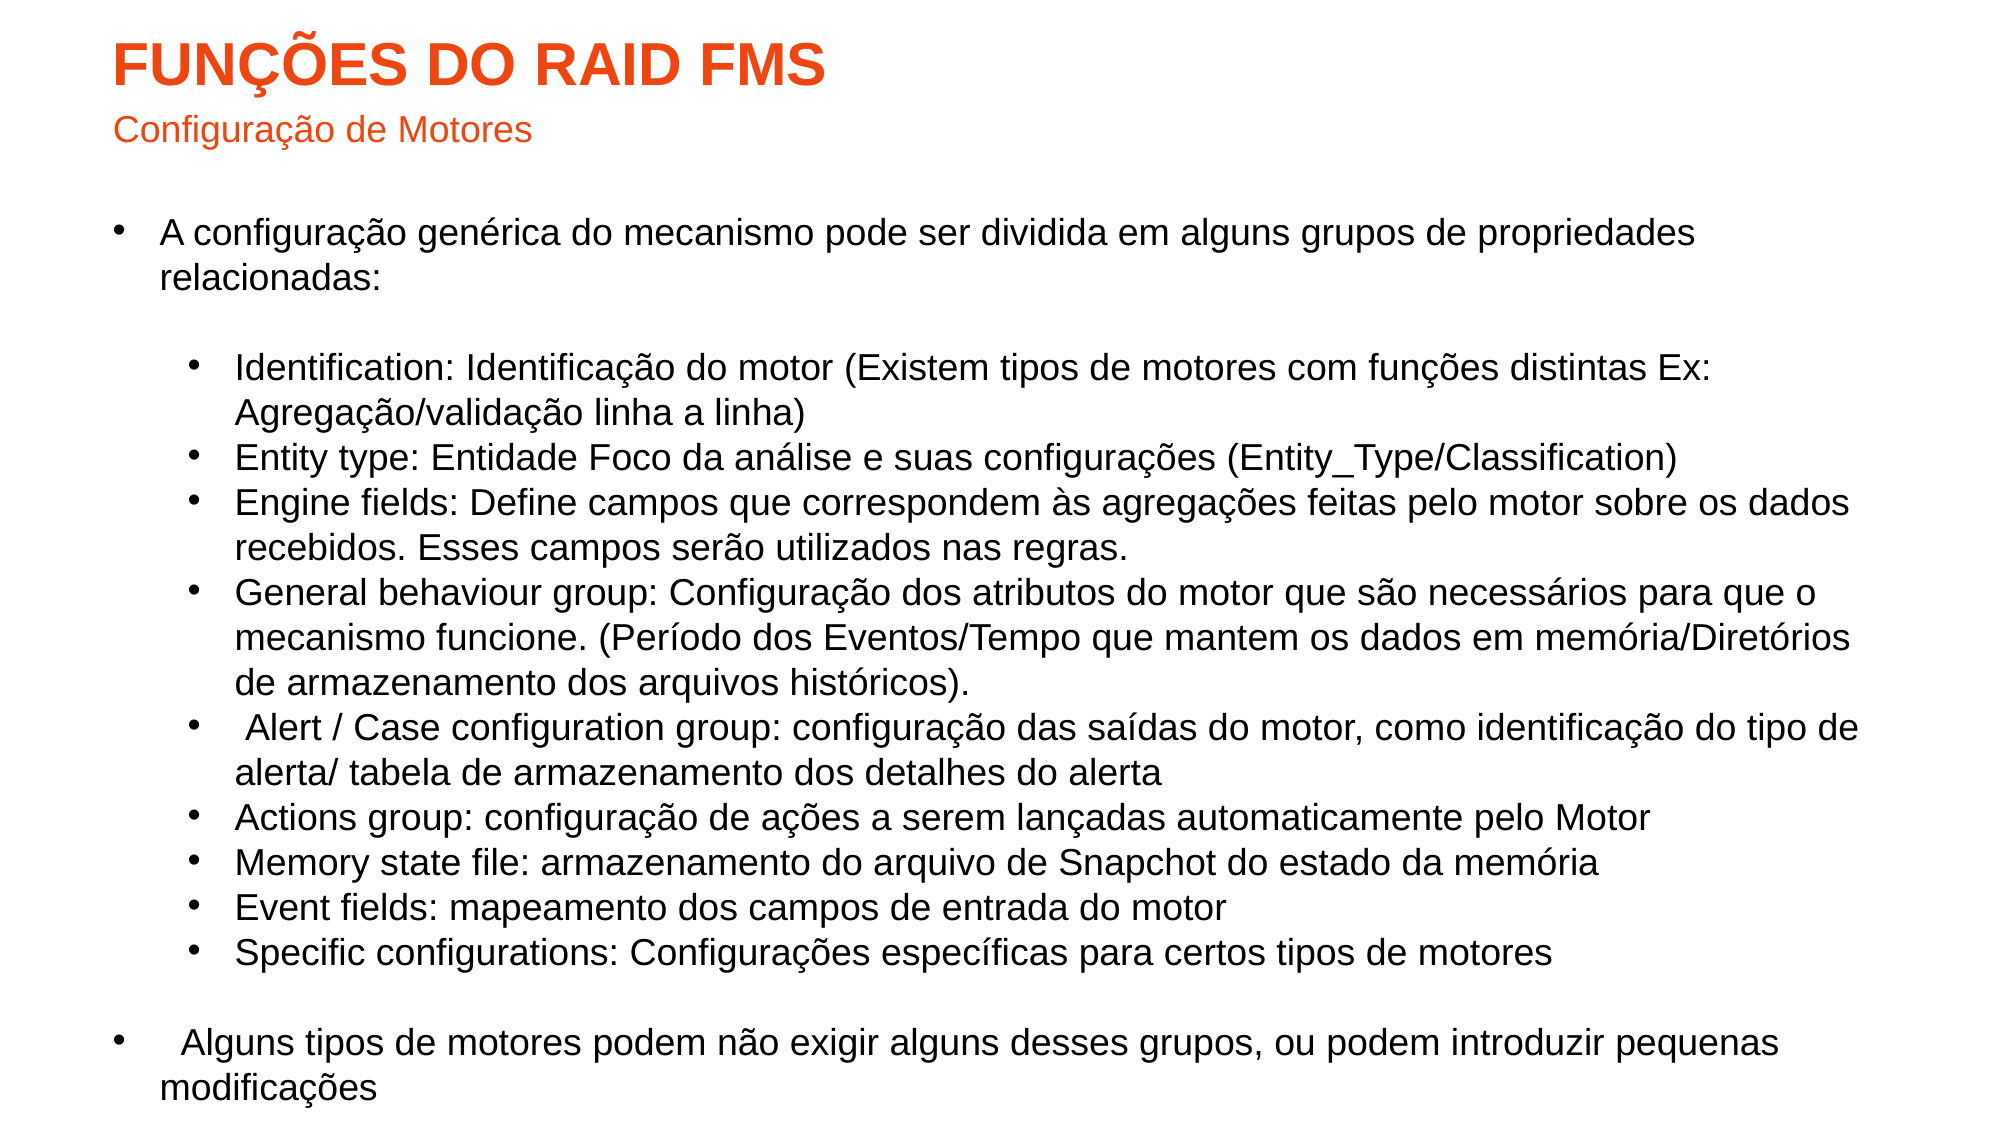

# Funções do raId fms
Configuração de Motores
A configuração genérica do mecanismo pode ser dividida em alguns grupos de propriedades relacionadas:

Identification: Identificação do motor (Existem tipos de motores com funções distintas Ex: Agregação/validação linha a linha)
Entity type: Entidade Foco da análise e suas configurações (Entity_Type/Classification)
Engine fields: Define campos que correspondem às agregações feitas pelo motor sobre os dados recebidos. Esses campos serão utilizados nas regras.
General behaviour group: Configuração dos atributos do motor que são necessários para que o mecanismo funcione. (Período dos Eventos/Tempo que mantem os dados em memória/Diretórios de armazenamento dos arquivos históricos).
 Alert / Case configuration group: configuração das saídas do motor, como identificação do tipo de alerta/ tabela de armazenamento dos detalhes do alerta
Actions group: configuração de ações a serem lançadas automaticamente pelo Motor
Memory state file: armazenamento do arquivo de Snapchot do estado da memória
Event fields: mapeamento dos campos de entrada do motor
Specific configurations: Configurações específicas para certos tipos de motores

  Alguns tipos de motores podem não exigir alguns desses grupos, ou podem introduzir pequenas modificações